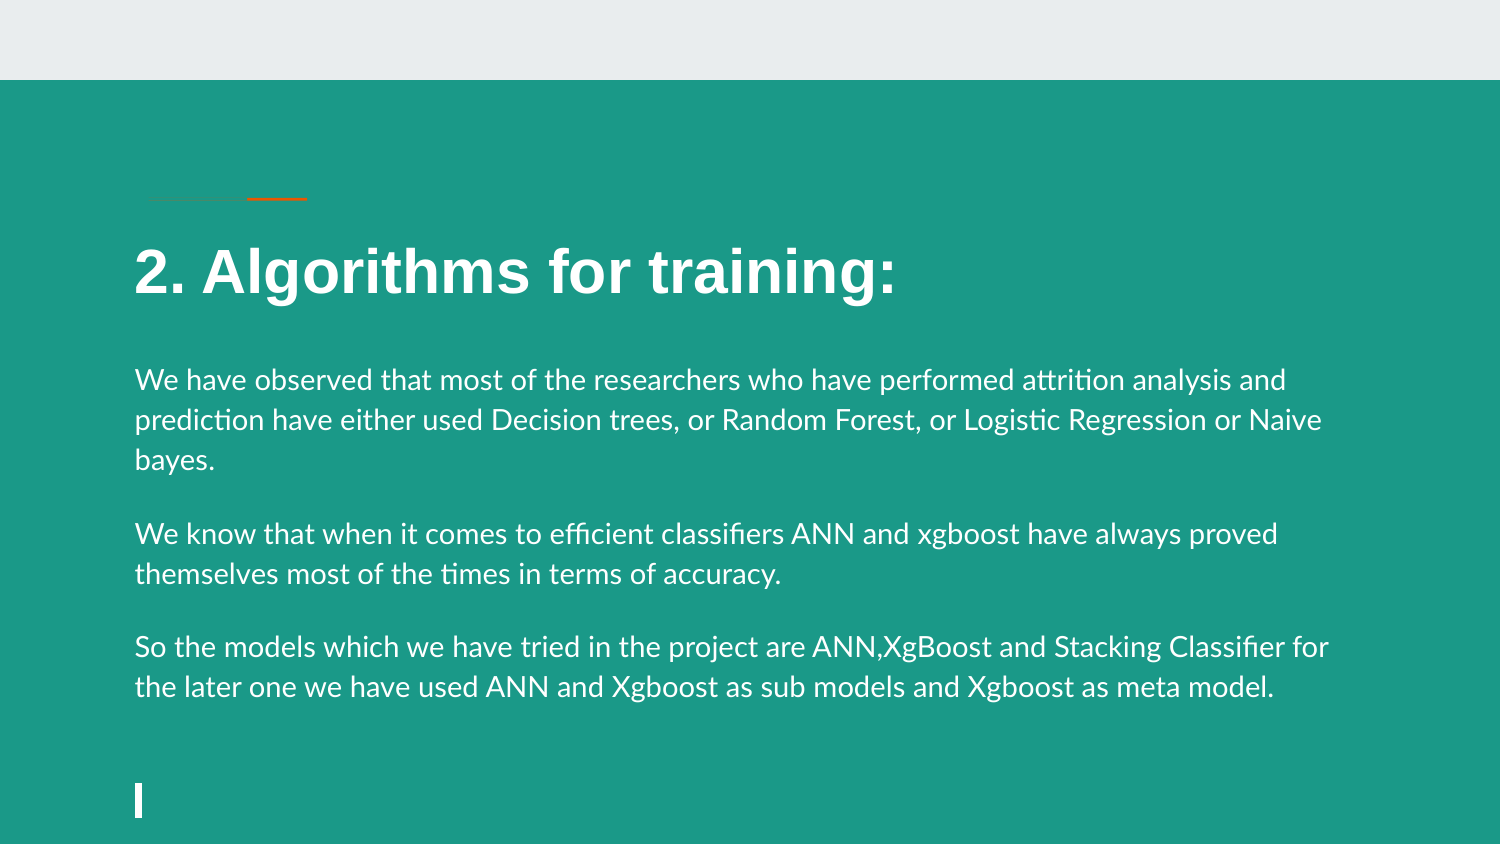

# 2. Algorithms for training:
We have observed that most of the researchers who have performed attrition analysis and prediction have either used Decision trees, or Random Forest, or Logistic Regression or Naive bayes.
We know that when it comes to efficient classifiers ANN and xgboost have always proved themselves most of the times in terms of accuracy.
So the models which we have tried in the project are ANN,XgBoost and Stacking Classifier for the later one we have used ANN and Xgboost as sub models and Xgboost as meta model.